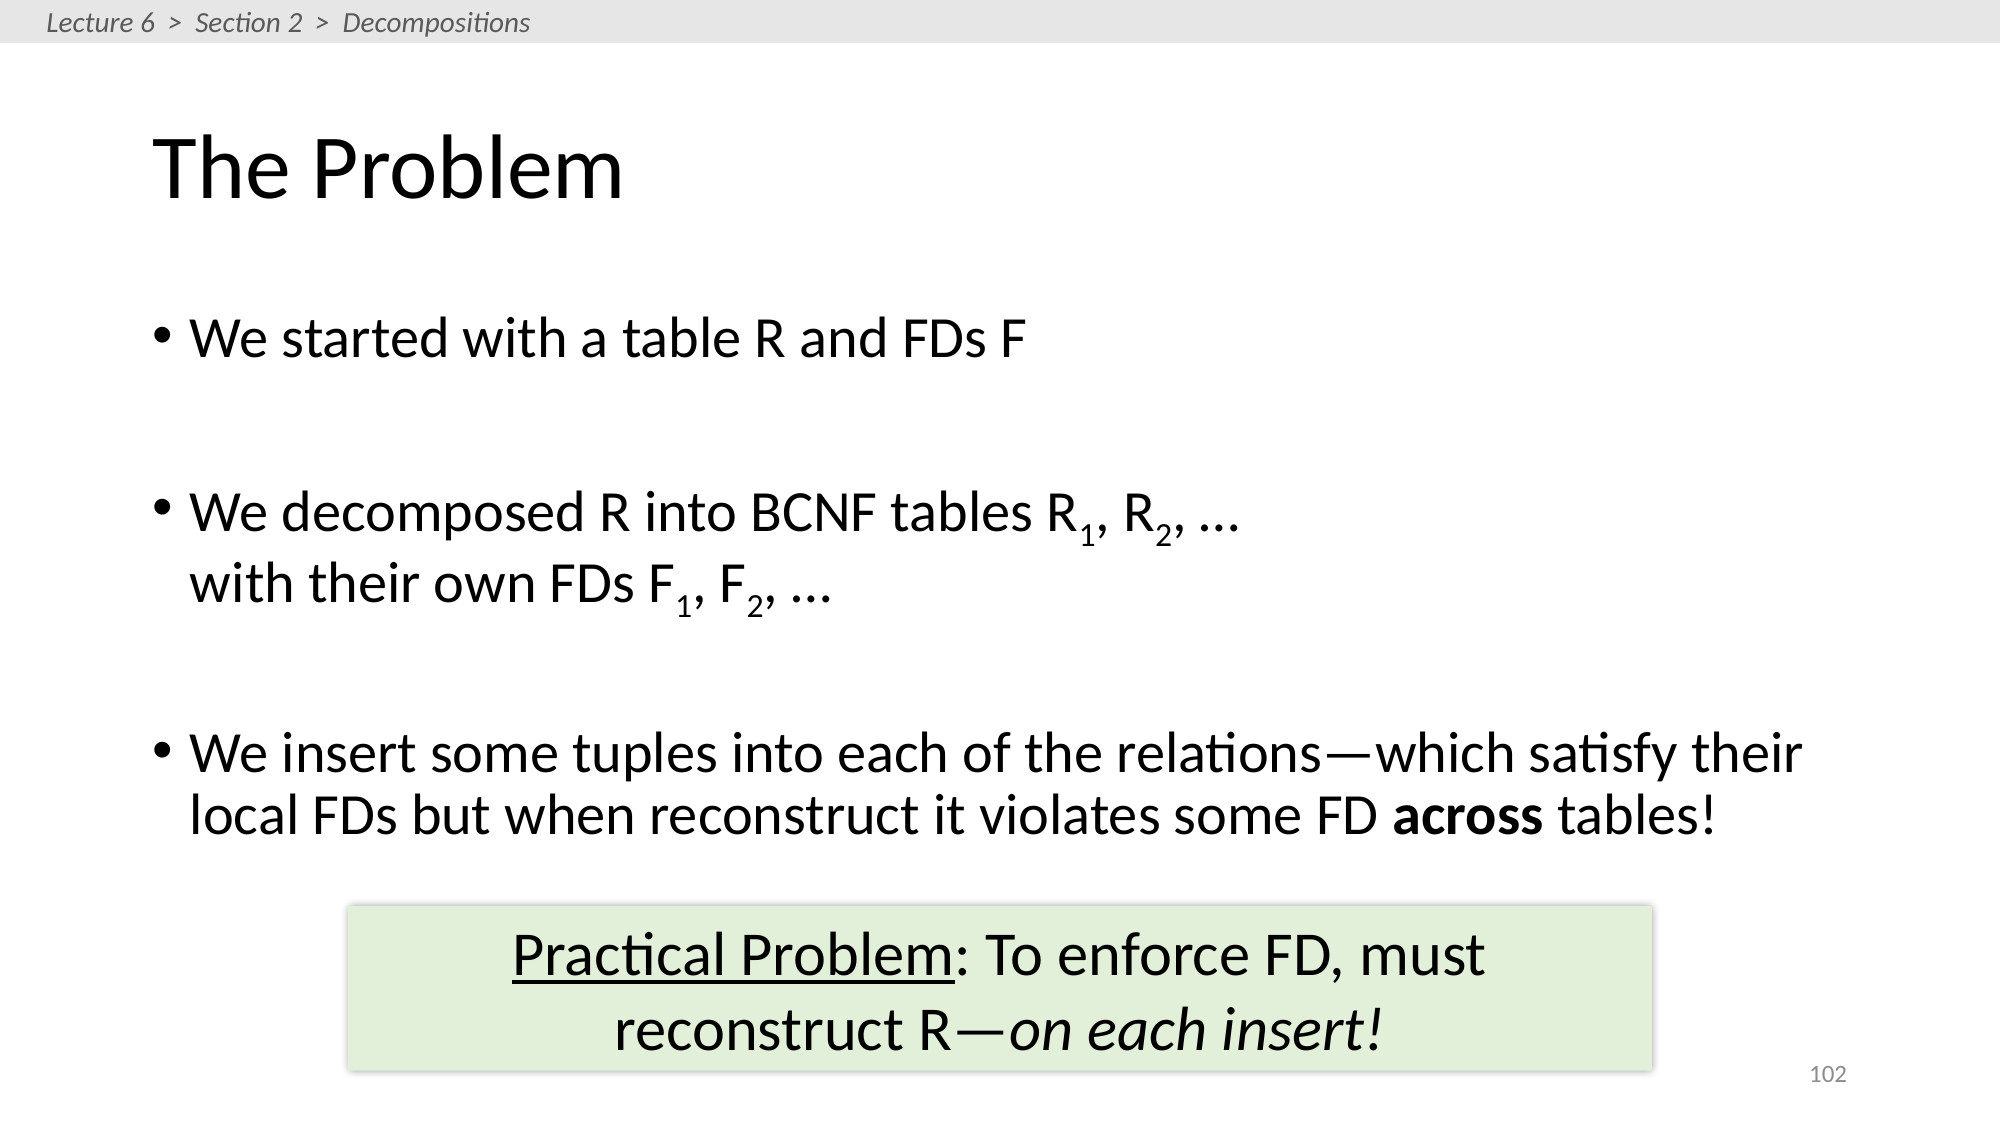

Lecture 6  >  Section 2  >  Decompositions
# The Problem
We started with a table R and FDs F

We decomposed R into BCNF tables R1, R2, …
with their own FDs F1, F2, …

We insert some tuples into each of the relations—which satisfy their local FDs but when reconstruct it violates some FD across tables!
Practical Problem: To enforce FD, must reconstruct R—on each insert!
102